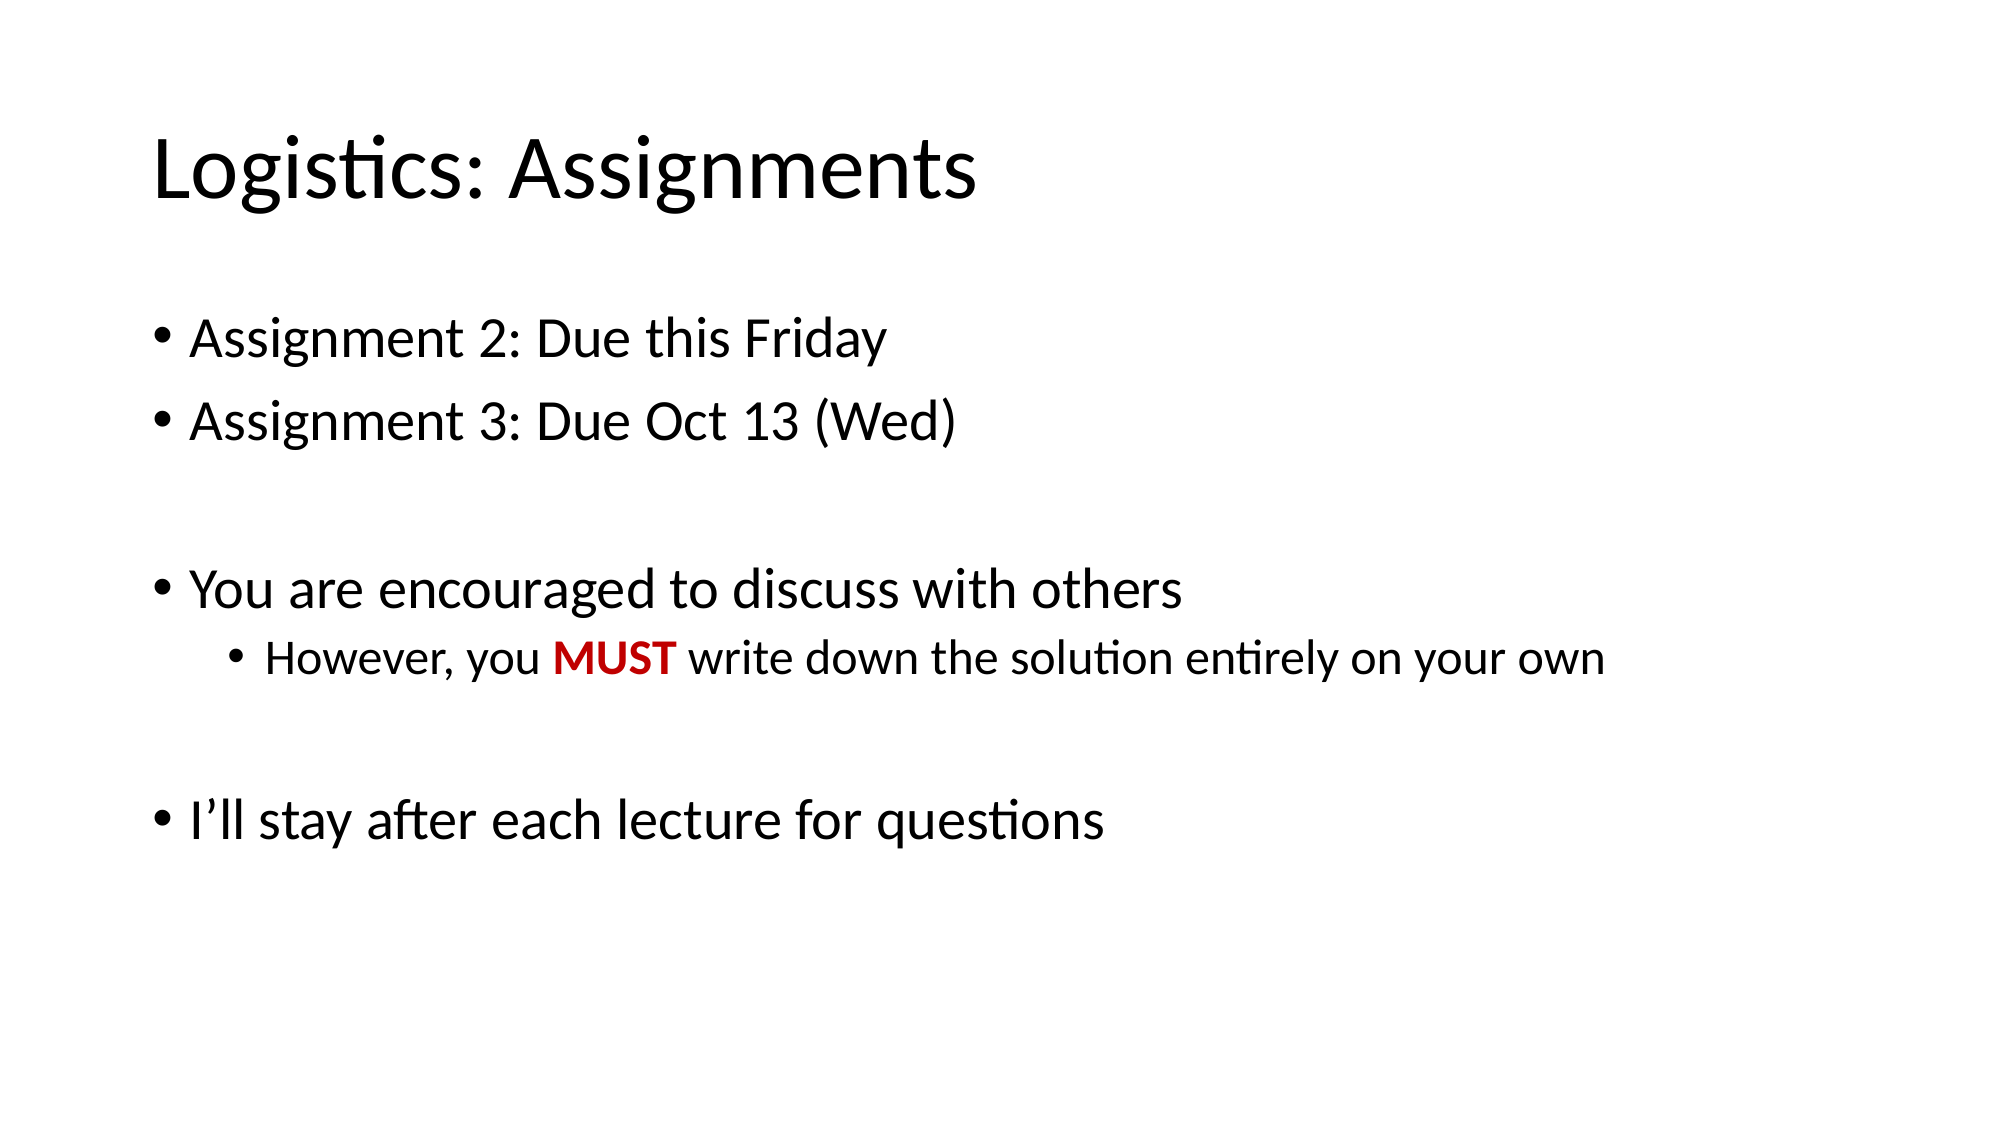

# Logistics: Assignments
Assignment 2: Due this Friday
Assignment 3: Due Oct 13 (Wed)

You are encouraged to discuss with others
However, you MUST write down the solution entirely on your own

I’ll stay after each lecture for questions